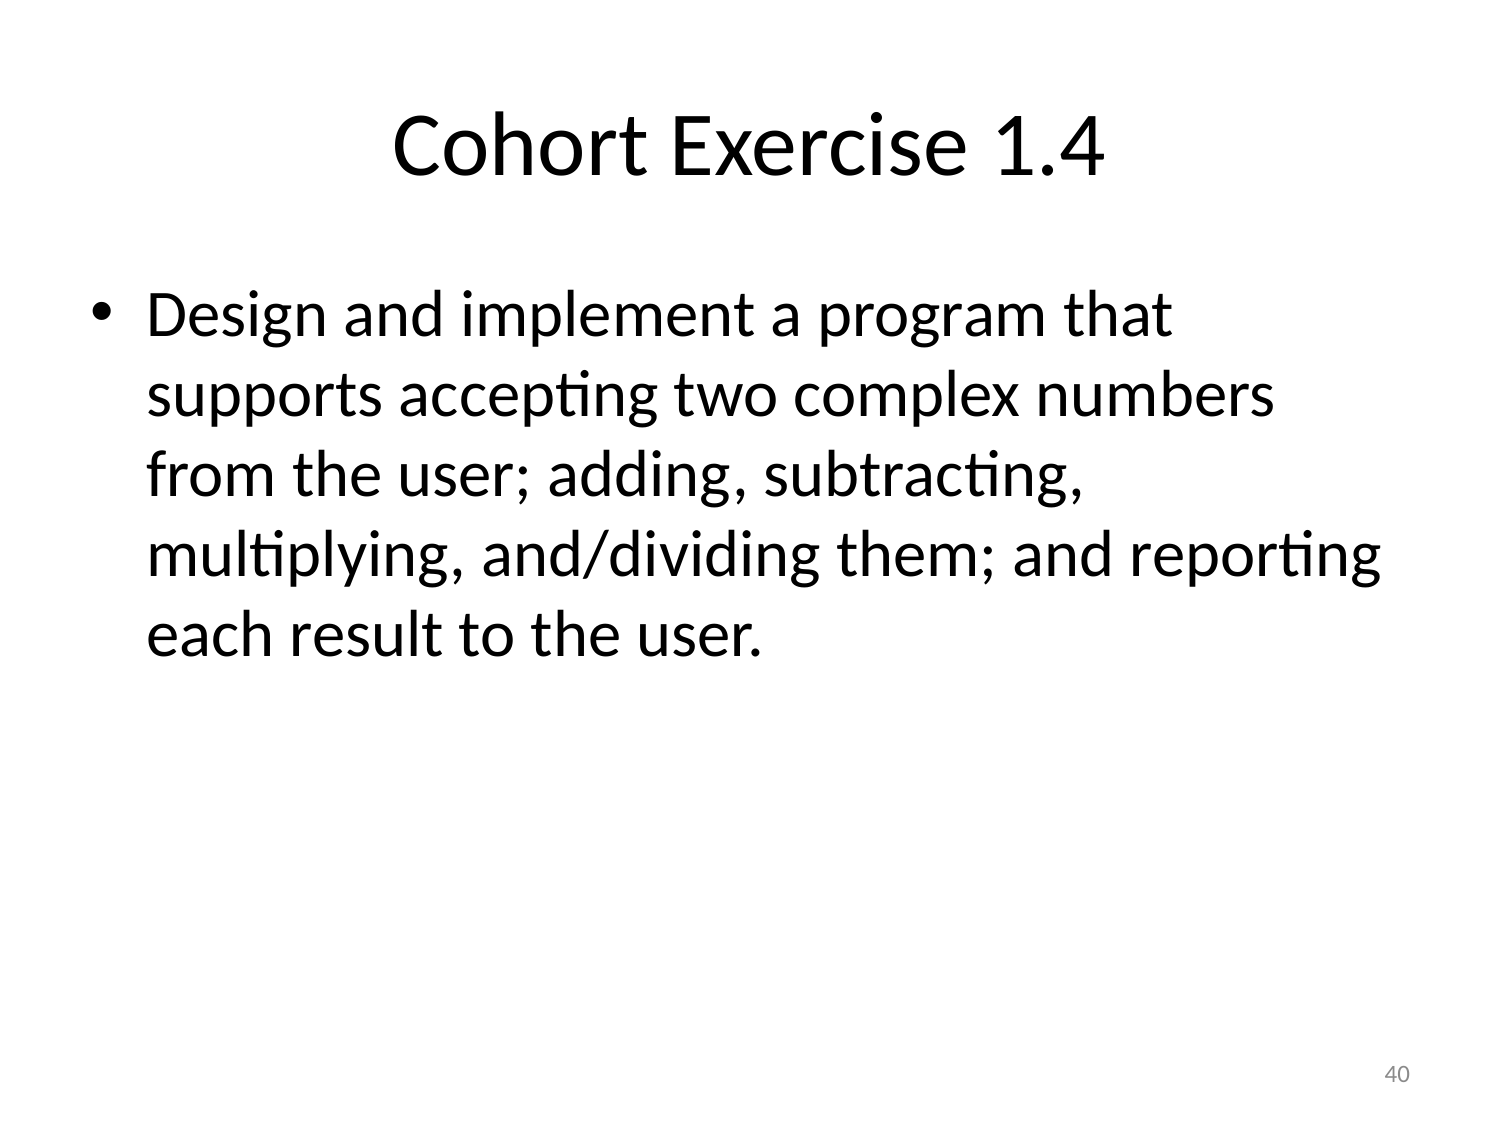

# Cohort Exercise 1.4
Design and implement a program that supports accepting two complex numbers from the user; adding, subtracting, multiplying, and/dividing them; and reporting each result to the user.
40